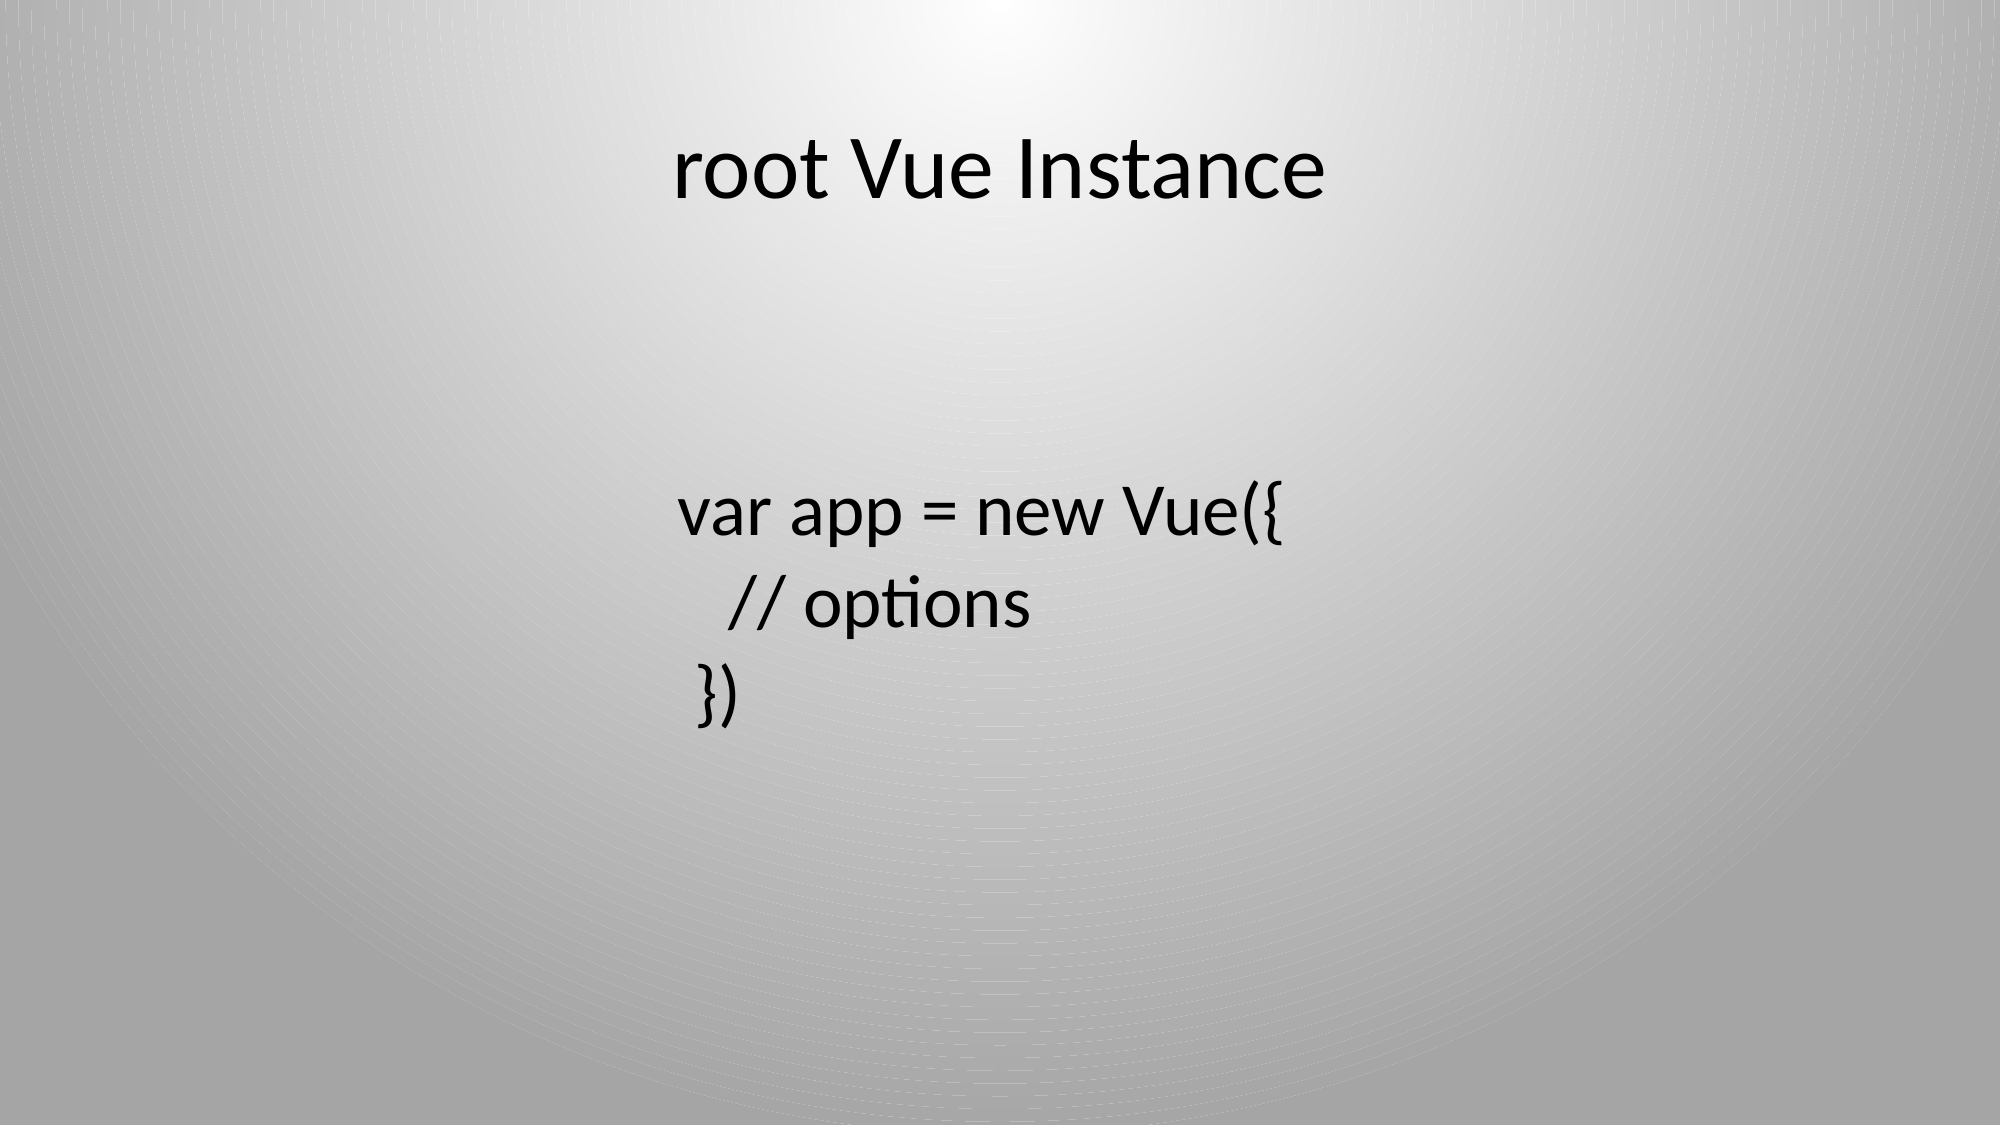

# root Vue Instance

var app = new Vue({
   // options
 })